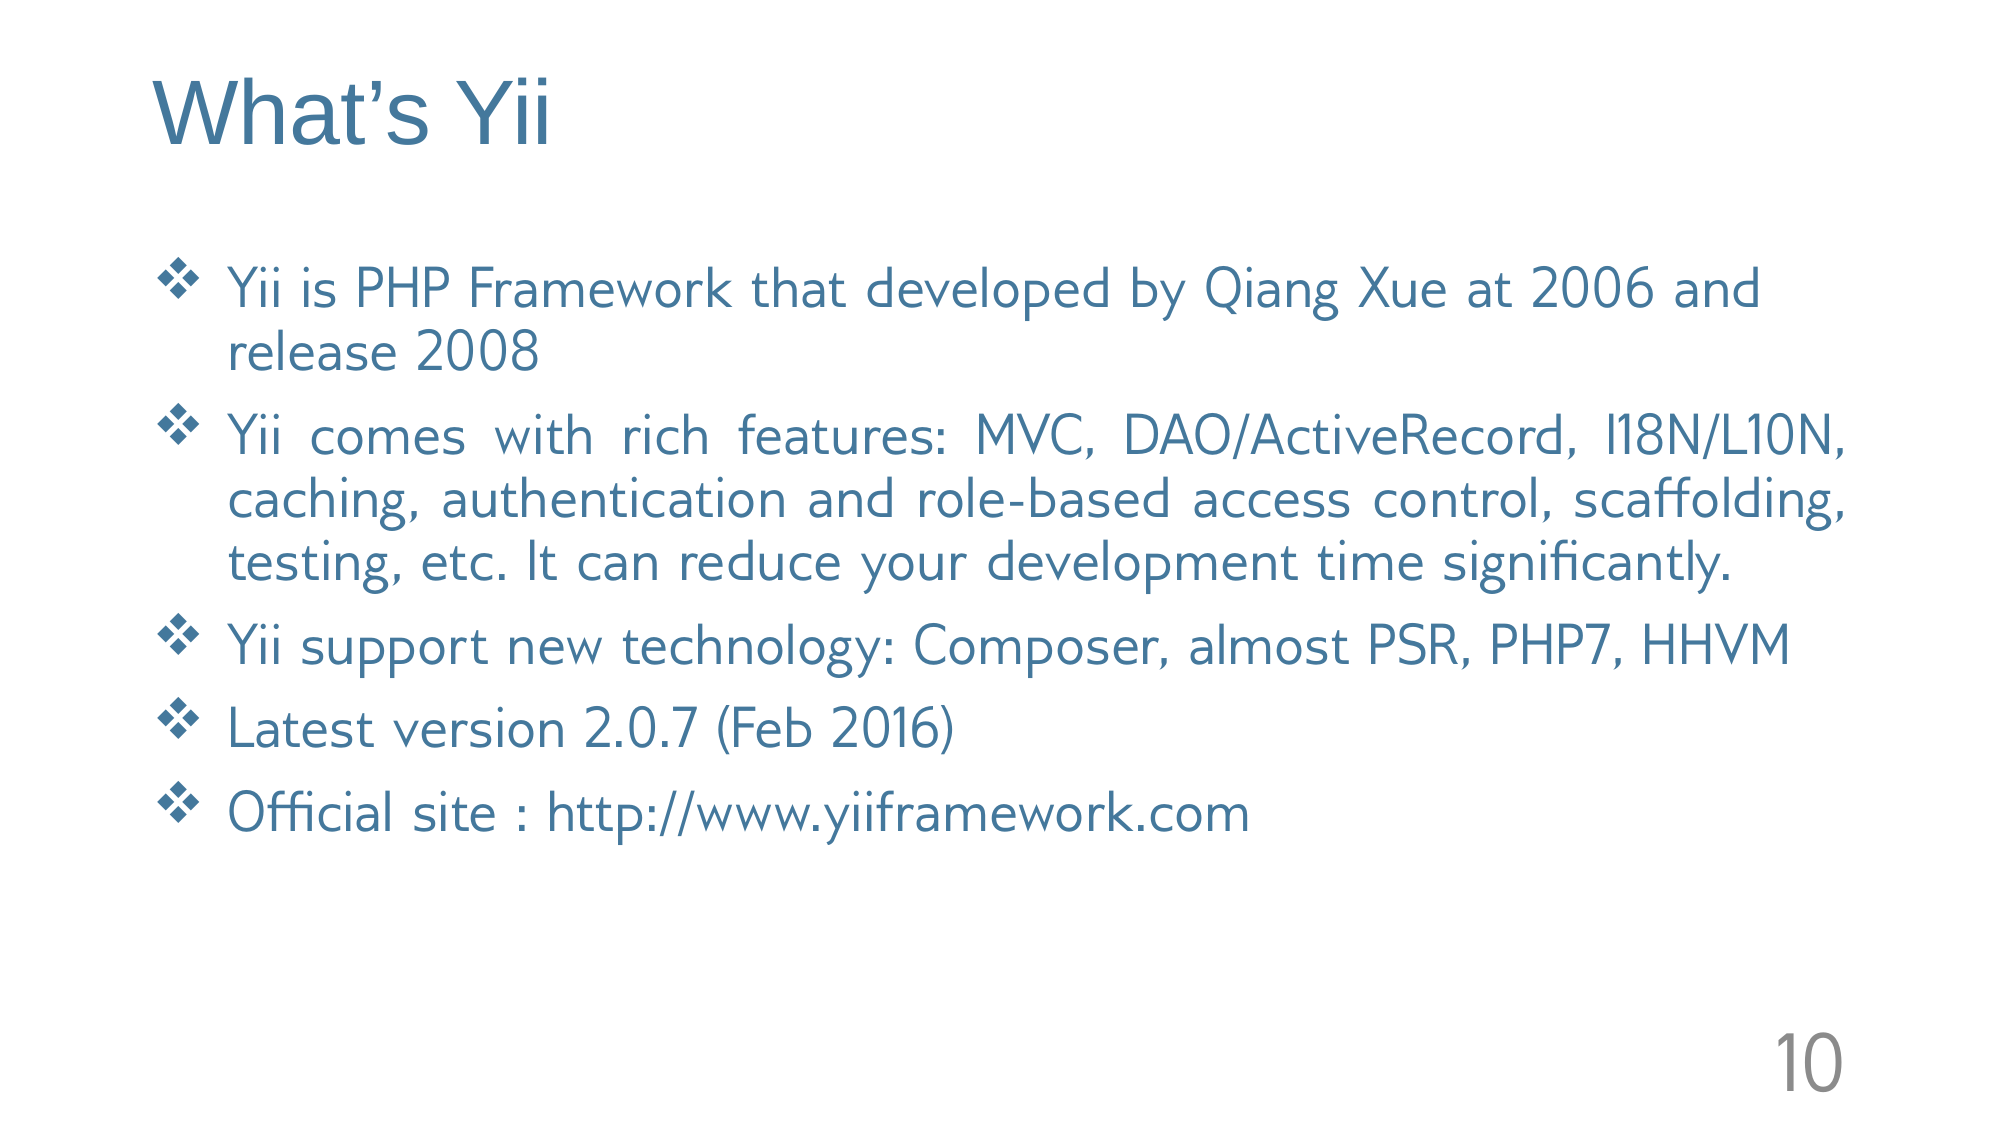

# What’s Yii
Yii is PHP Framework that developed by Qiang Xue at 2006 and release 2008
Yii comes with rich features: MVC, DAO/ActiveRecord, I18N/L10N, caching, authentication and role-based access control, scaffolding, testing, etc. It can reduce your development time significantly.
Yii support new technology: Composer, almost PSR, PHP7, HHVM
Latest version 2.0.7 (Feb 2016)
Official site : http://www.yiiframework.com
10